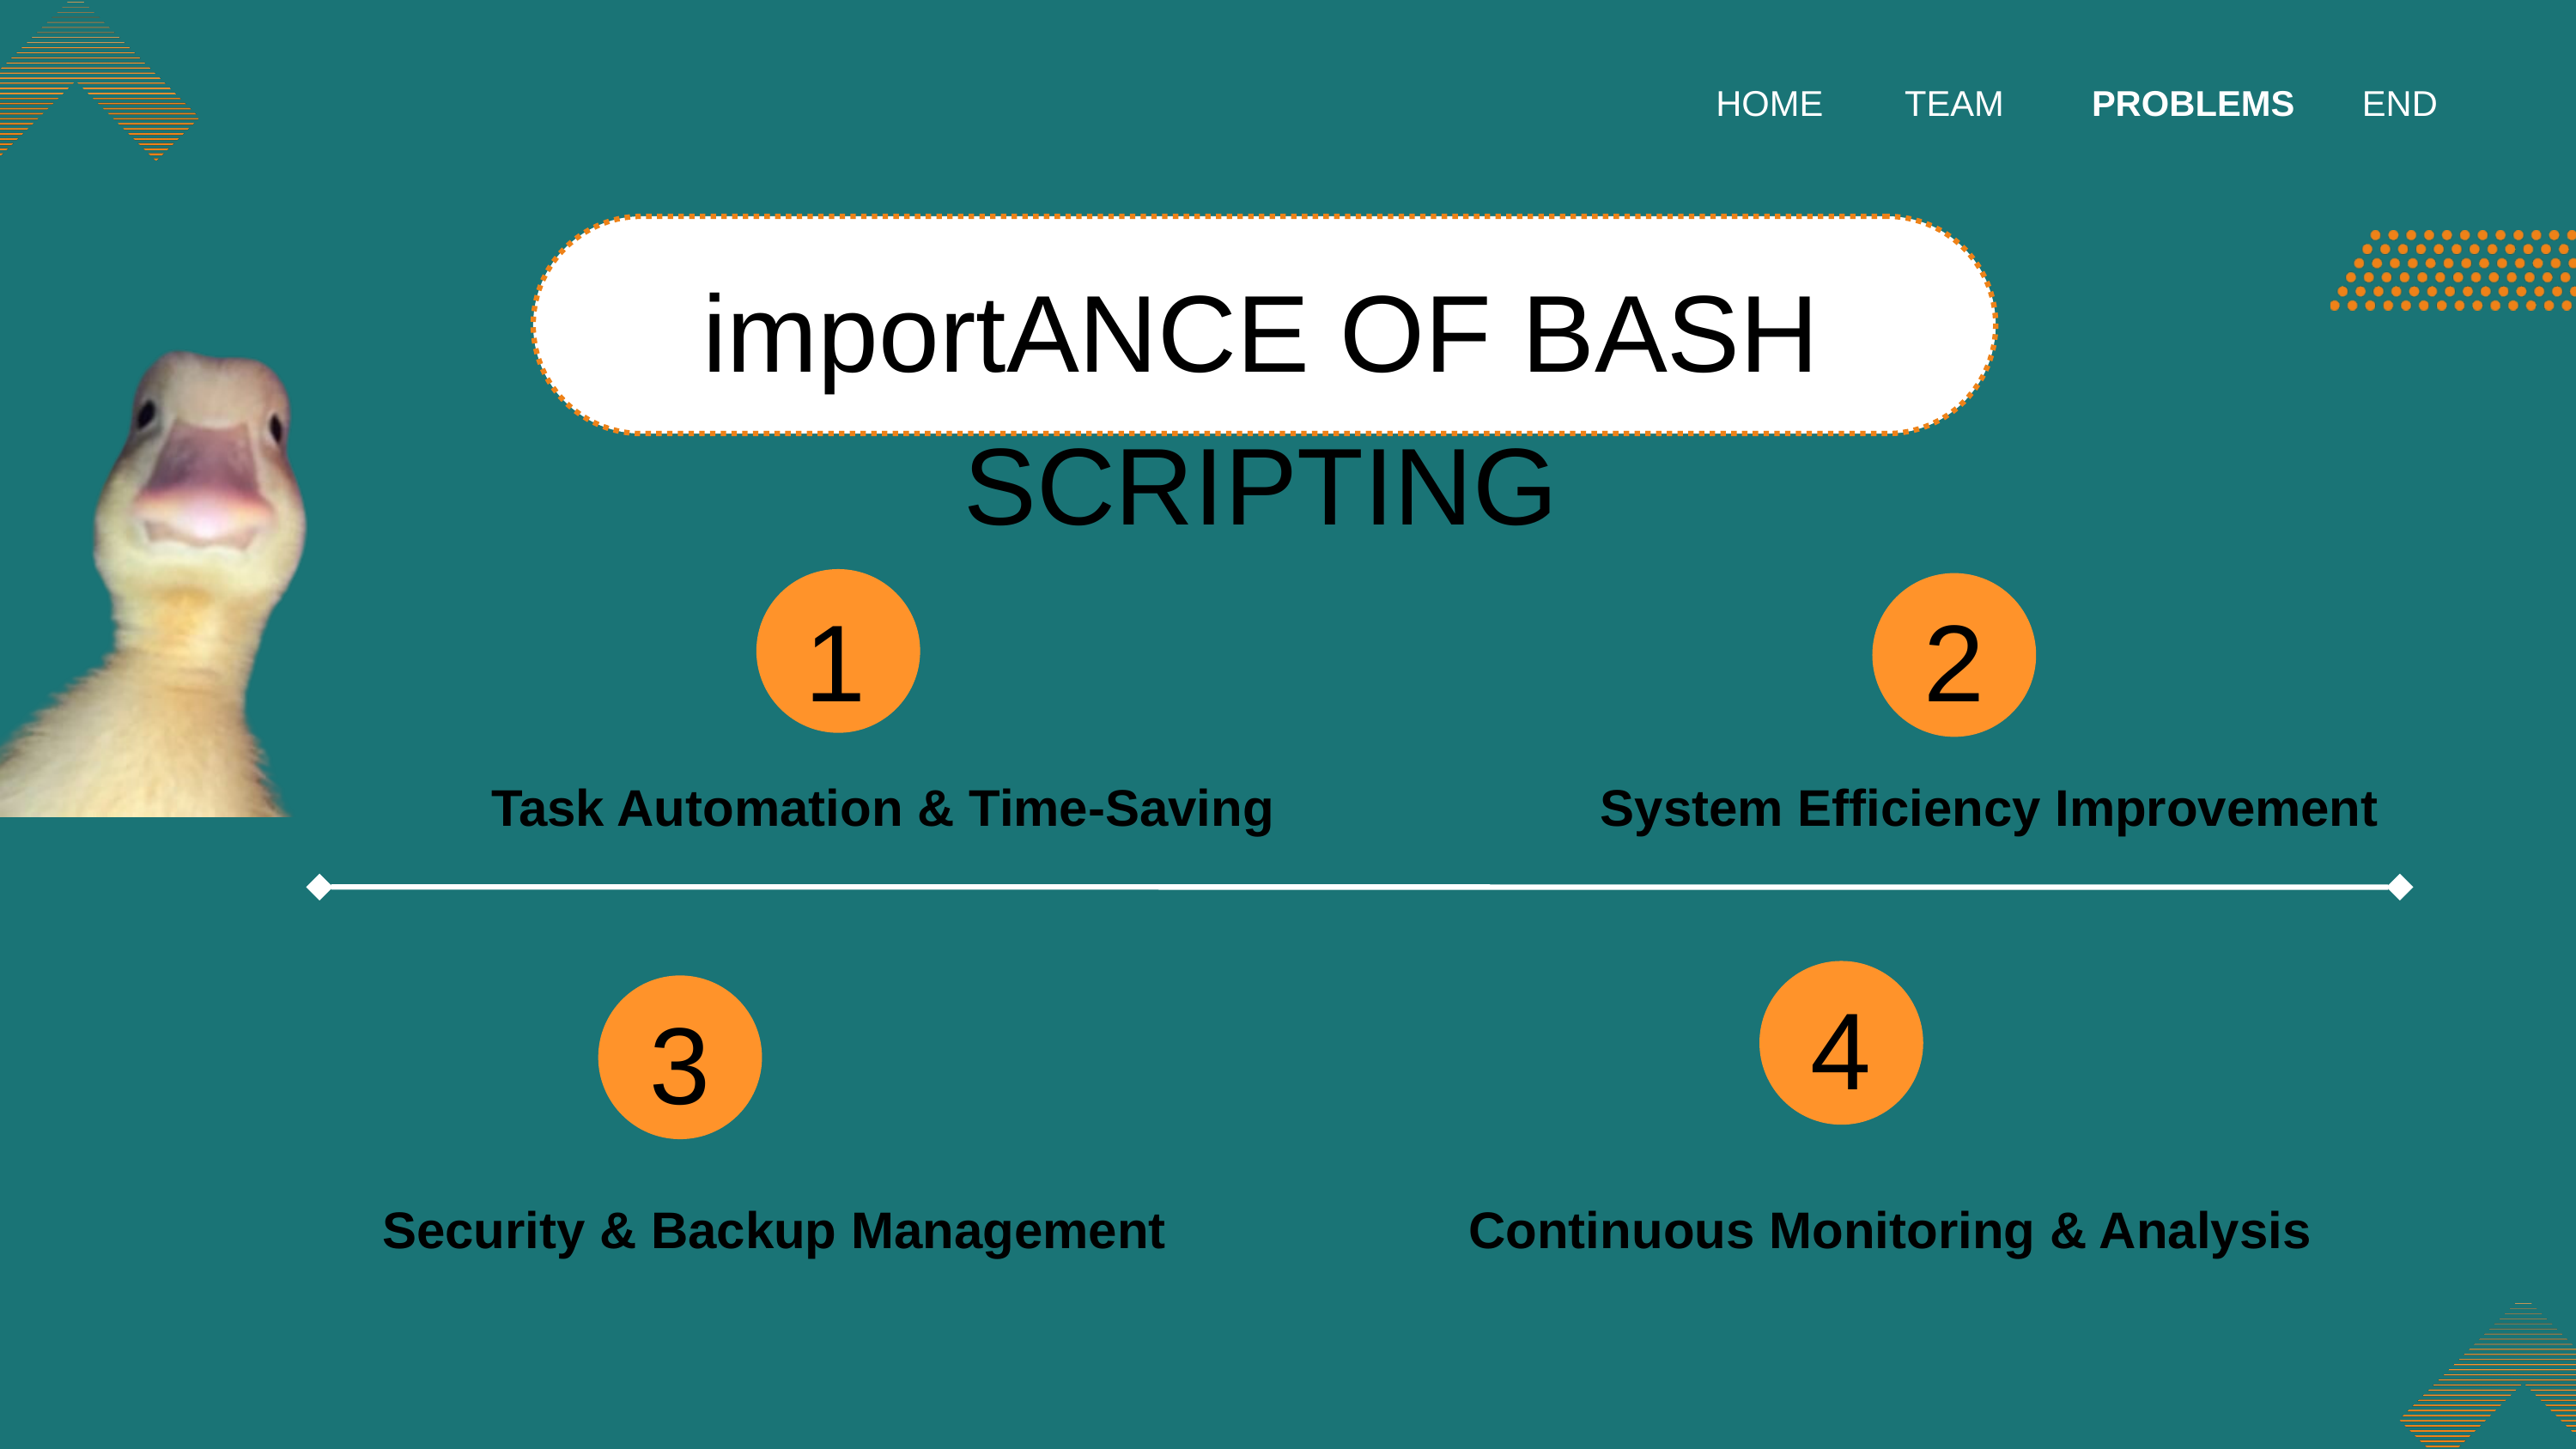

HOME
TEAM
PROBLEMS
END

importANCE OF BASH SCRIPTING

1
2

Task Automation & Time-Saving
System Efficiency Improvement

4

3

Security & Backup Management
Continuous Monitoring & Analysis